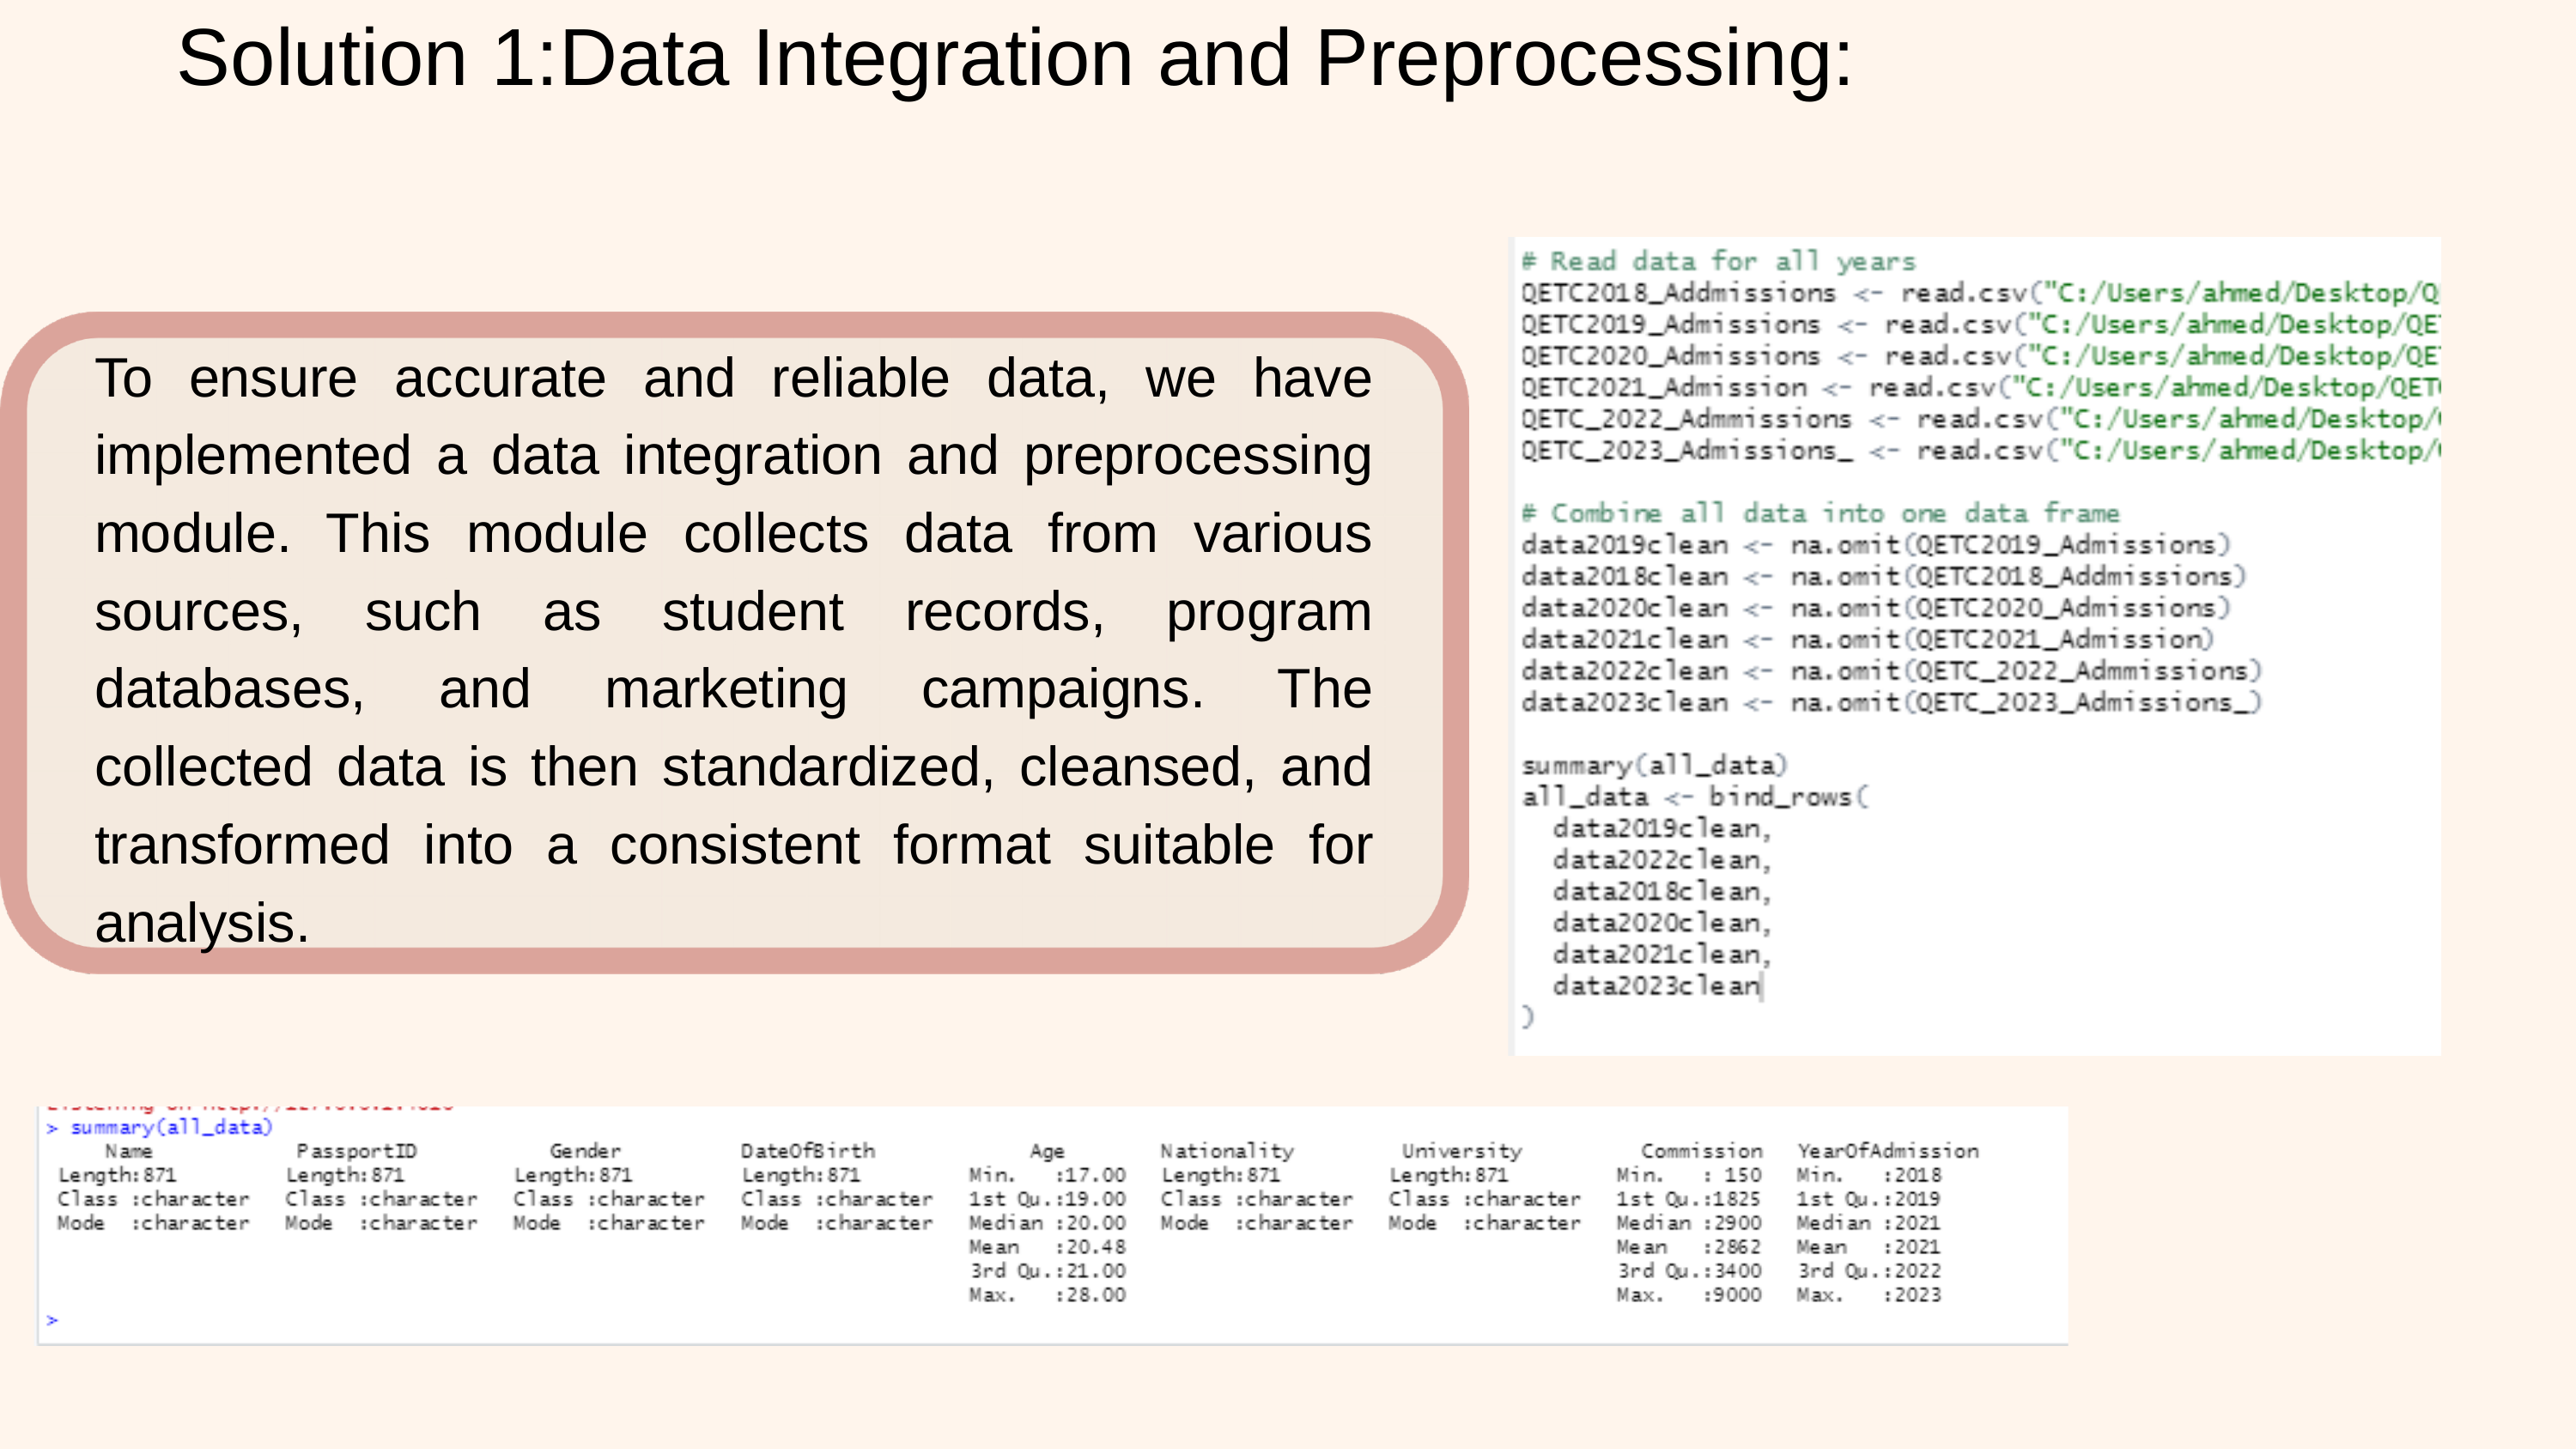

Solution 1:Data Integration and Preprocessing:

To ensure accurate and reliable data, we have implemented a data integration and preprocessing module. This module collects data from various sources, such as student records, program databases, and marketing campaigns. The collected data is then standardized, cleansed, and transformed into a consistent format suitable for analysis.